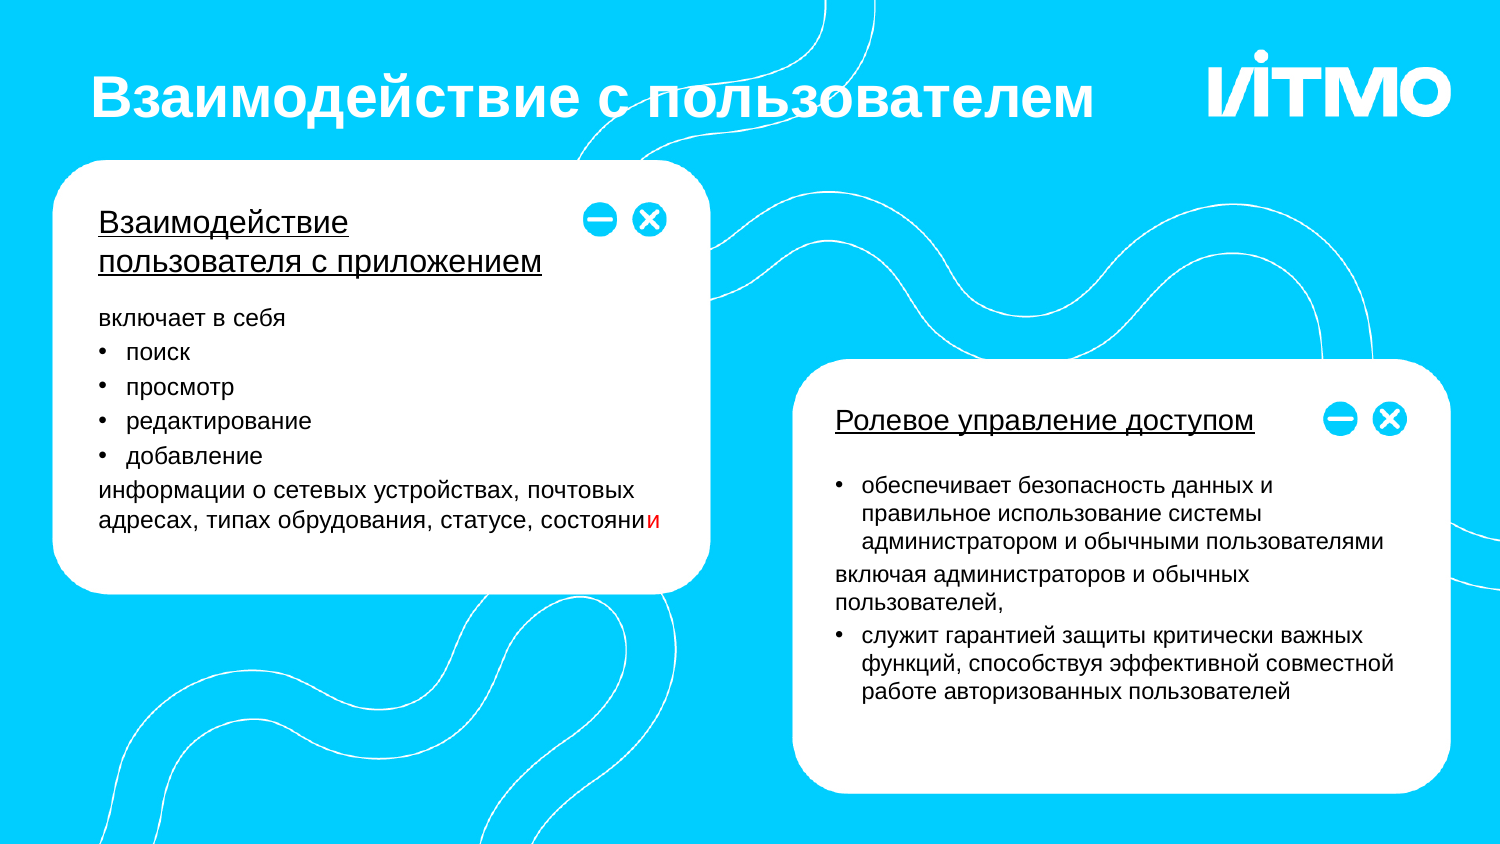

# Взаимодействие с пользователем
Взаимодействие пользователя с приложением
включает в себя
поиск
просмотр
редактирование
добавление
информации о сетевых устройствах, почтовых адресах, типах обрудования, статусе, состоянии
Ролевое управление доступом
обеспечивает безопасность данных и правильное использование системы администратором и обычными пользователями
включая администраторов и обычных пользователей,
служит гарантией защиты критически важных функций, способствуя эффективной совместной работе авторизованных пользователей